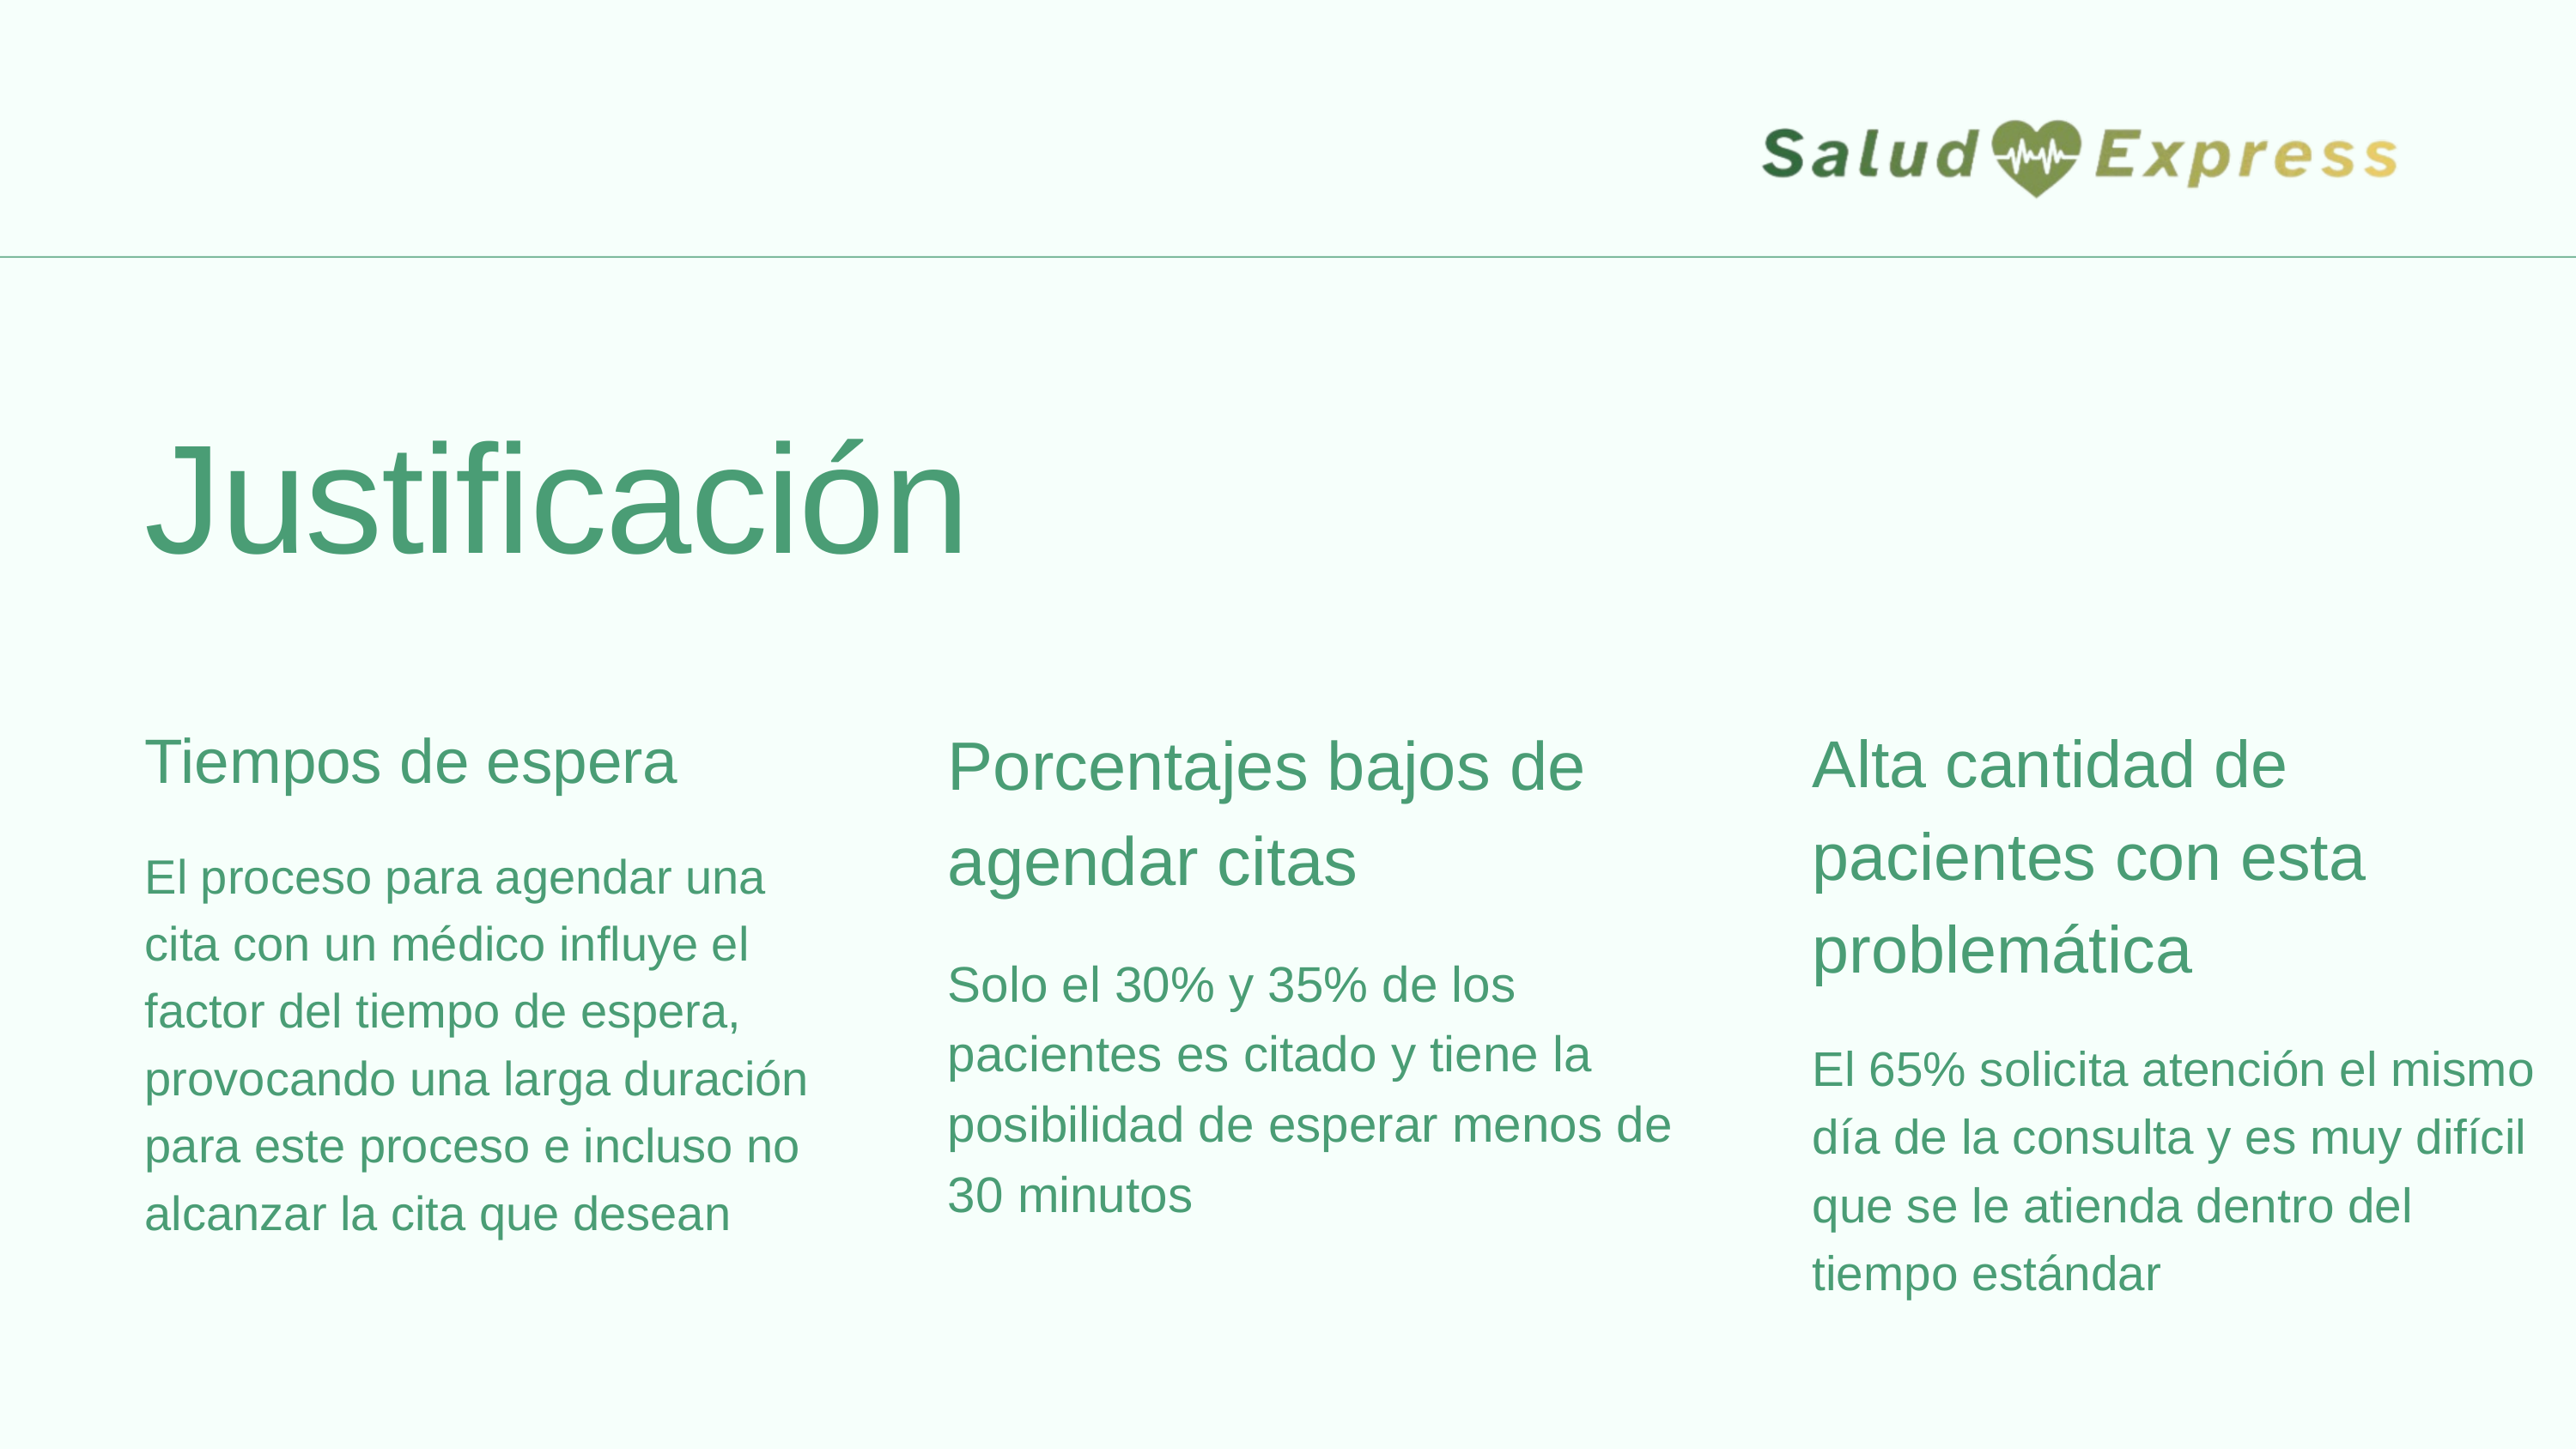

Justificación
Tiempos de espera
El proceso para agendar una cita con un médico influye el factor del tiempo de espera, provocando una larga duración para este proceso e incluso no alcanzar la cita que desean

Porcentajes bajos de agendar citas
Solo el 30% y 35% de los pacientes es citado y tiene la posibilidad de esperar menos de 30 minutos
Alta cantidad de pacientes con esta problemática
El 65% solicita atención el mismo día de la consulta y es muy difícil que se le atienda dentro del tiempo estándar